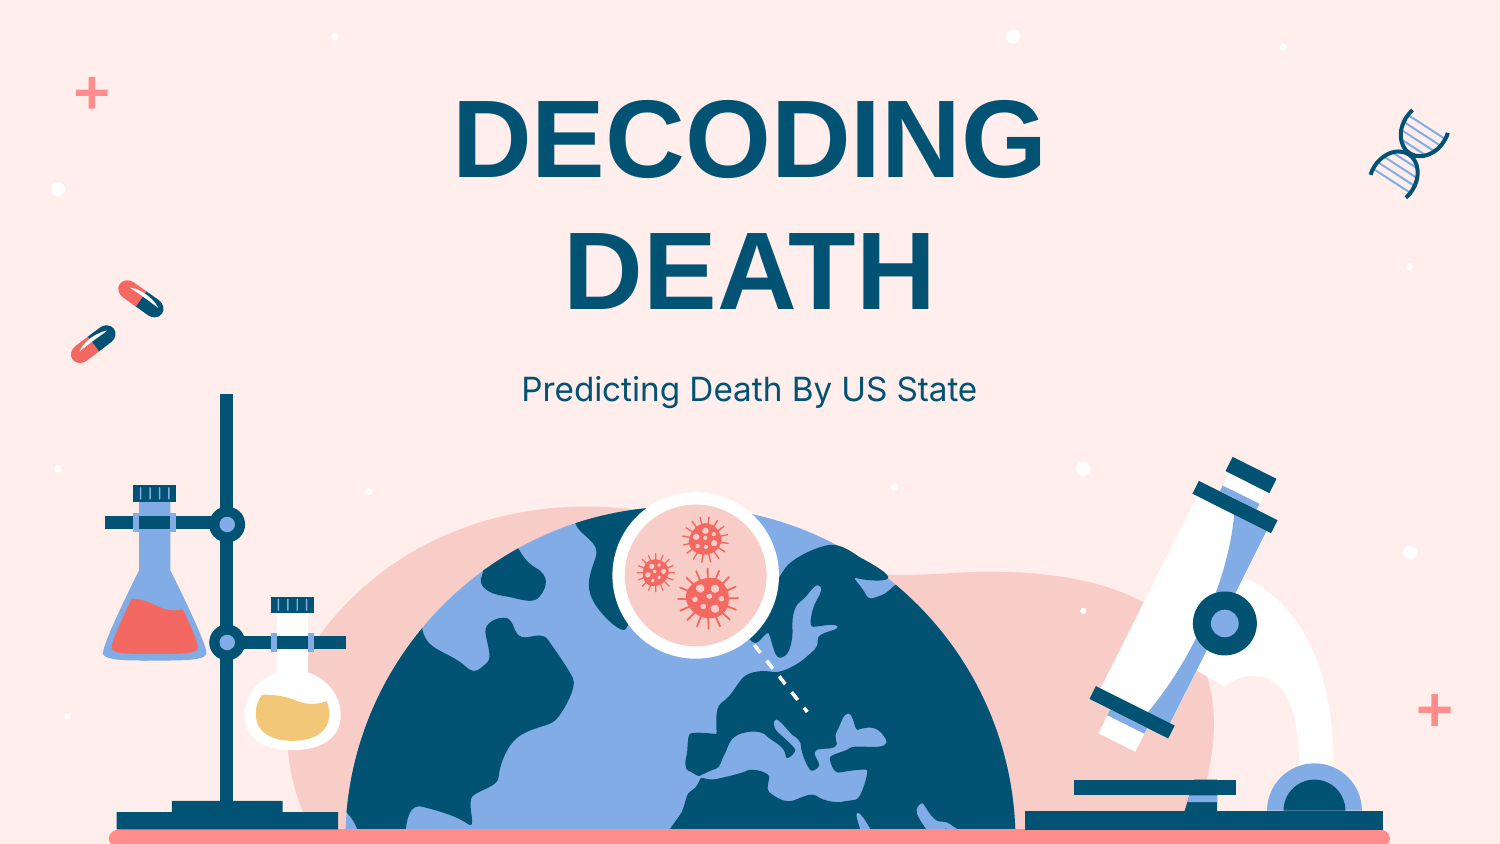

# DECODING DEATH

Predicting Death By US State